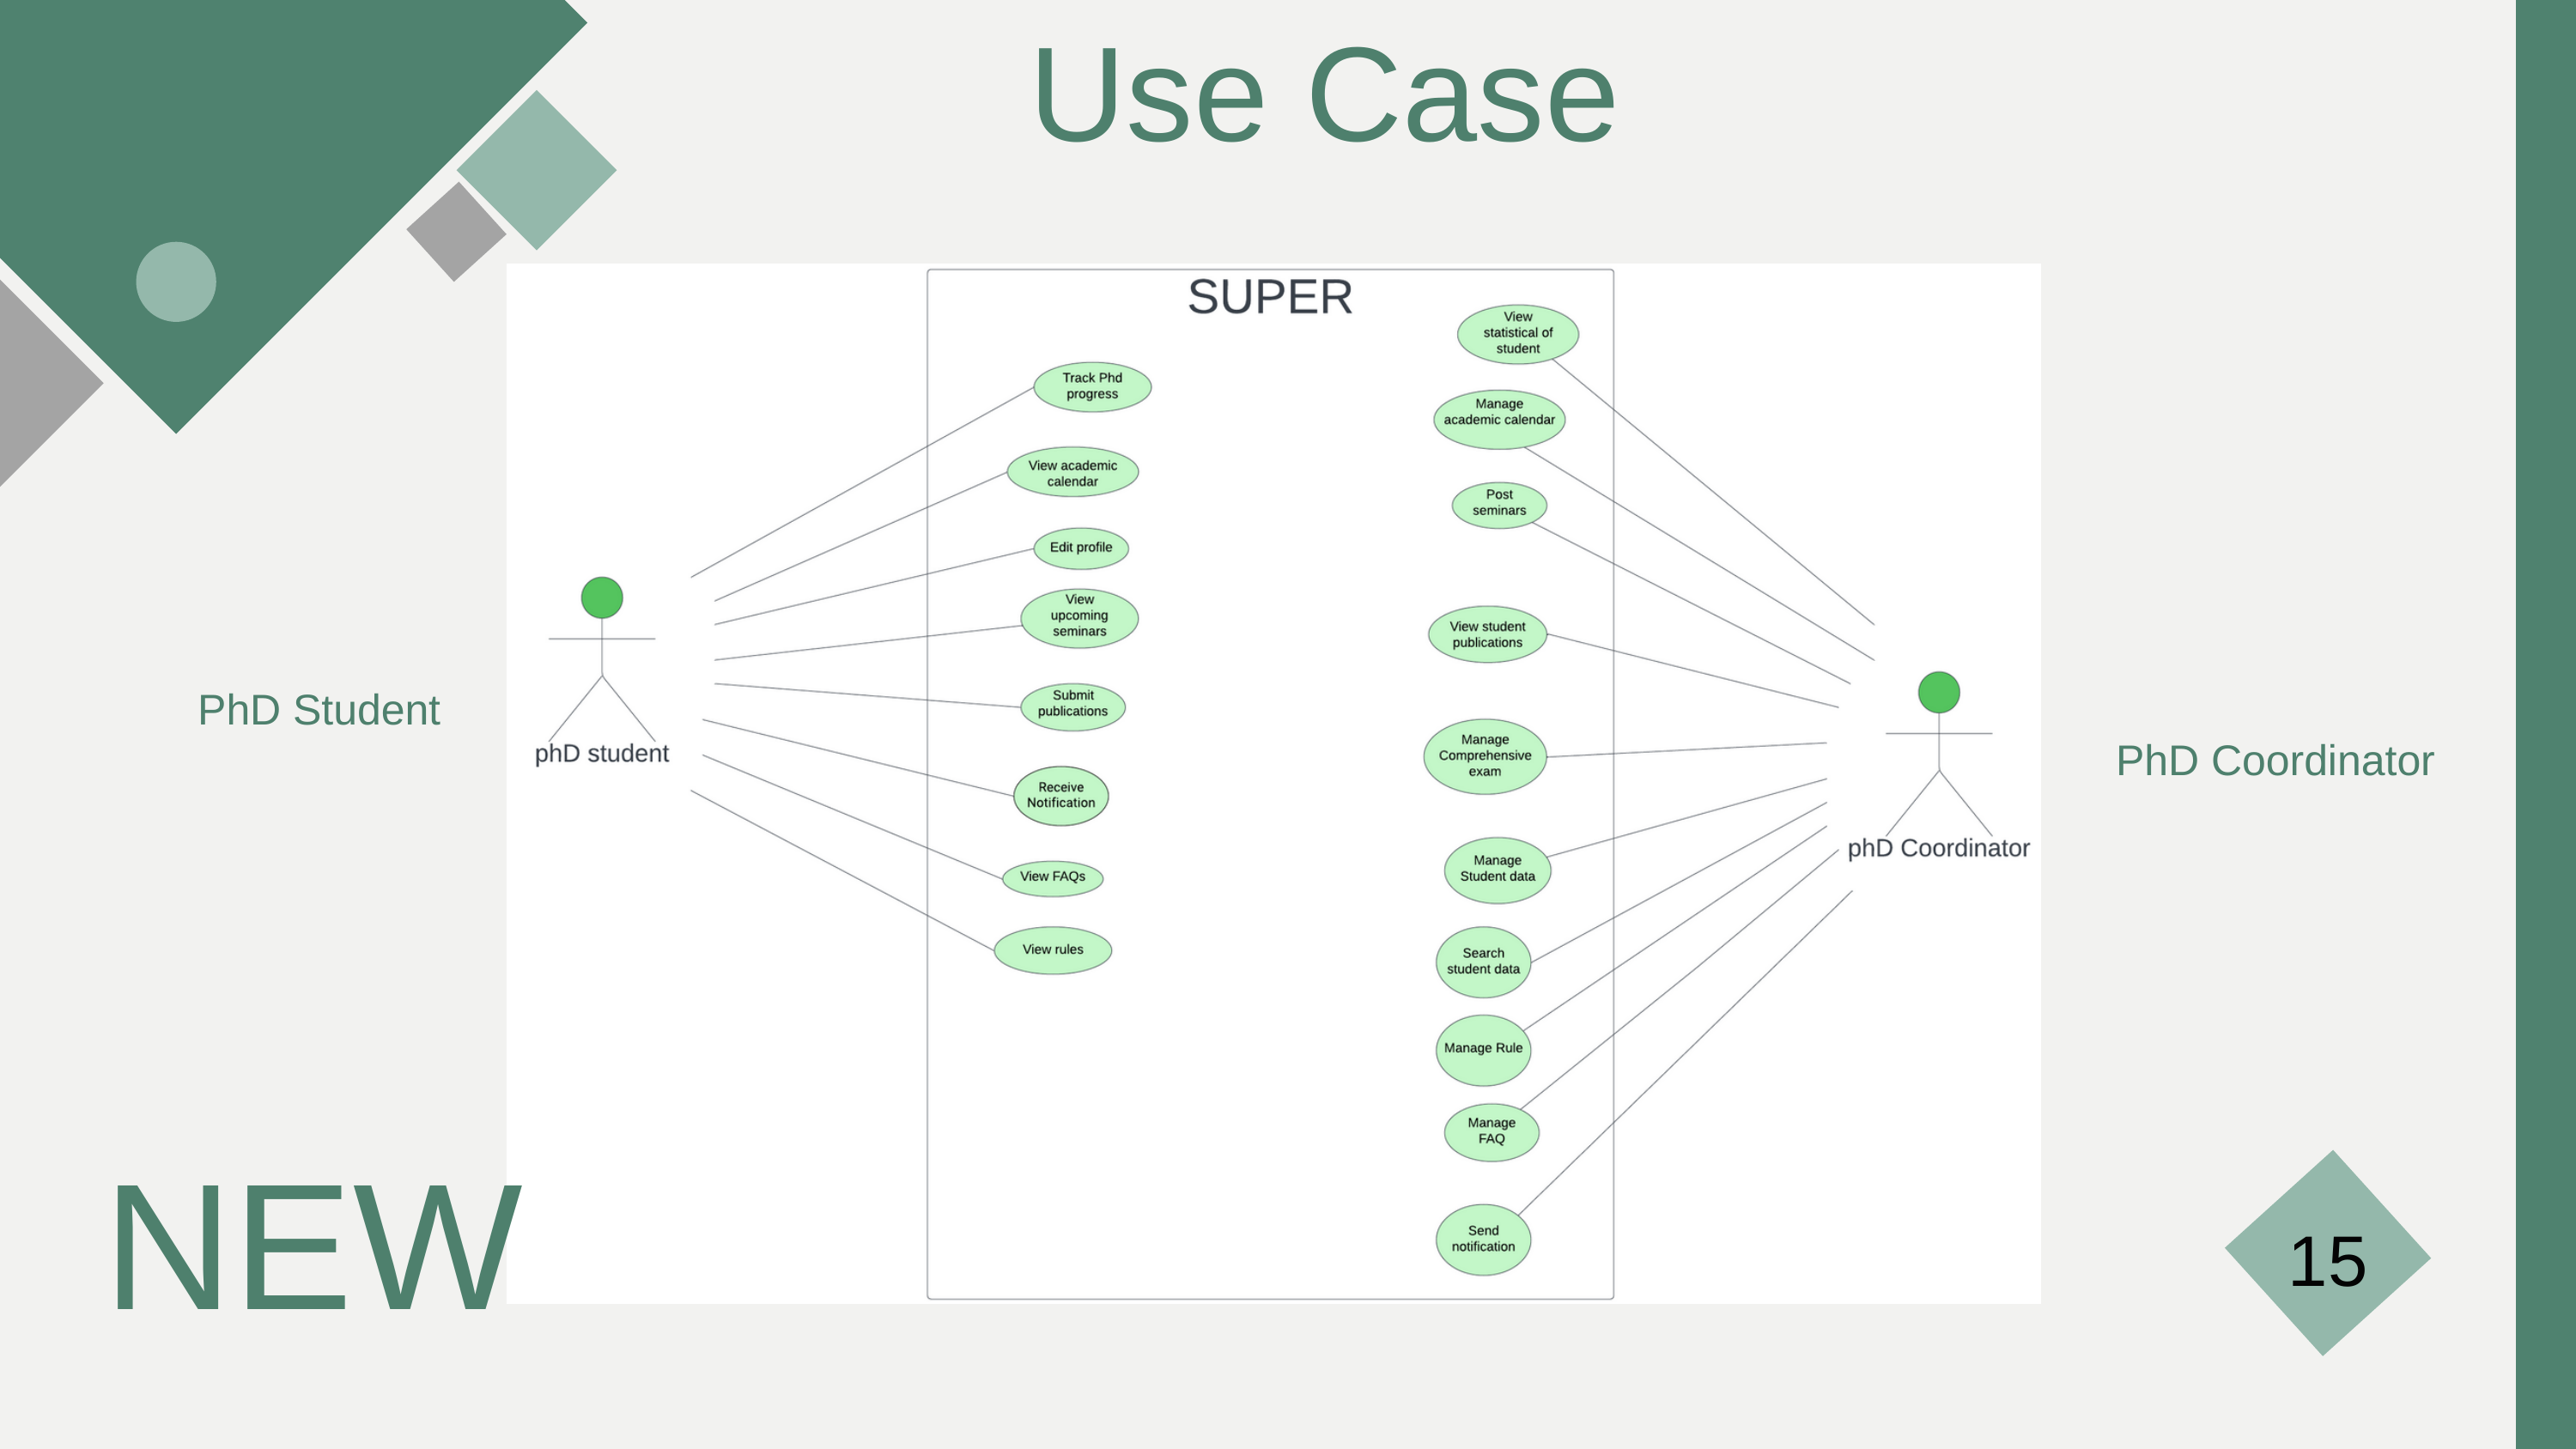

Use Case

PhD Student
PhD Coordinator
NEW

15